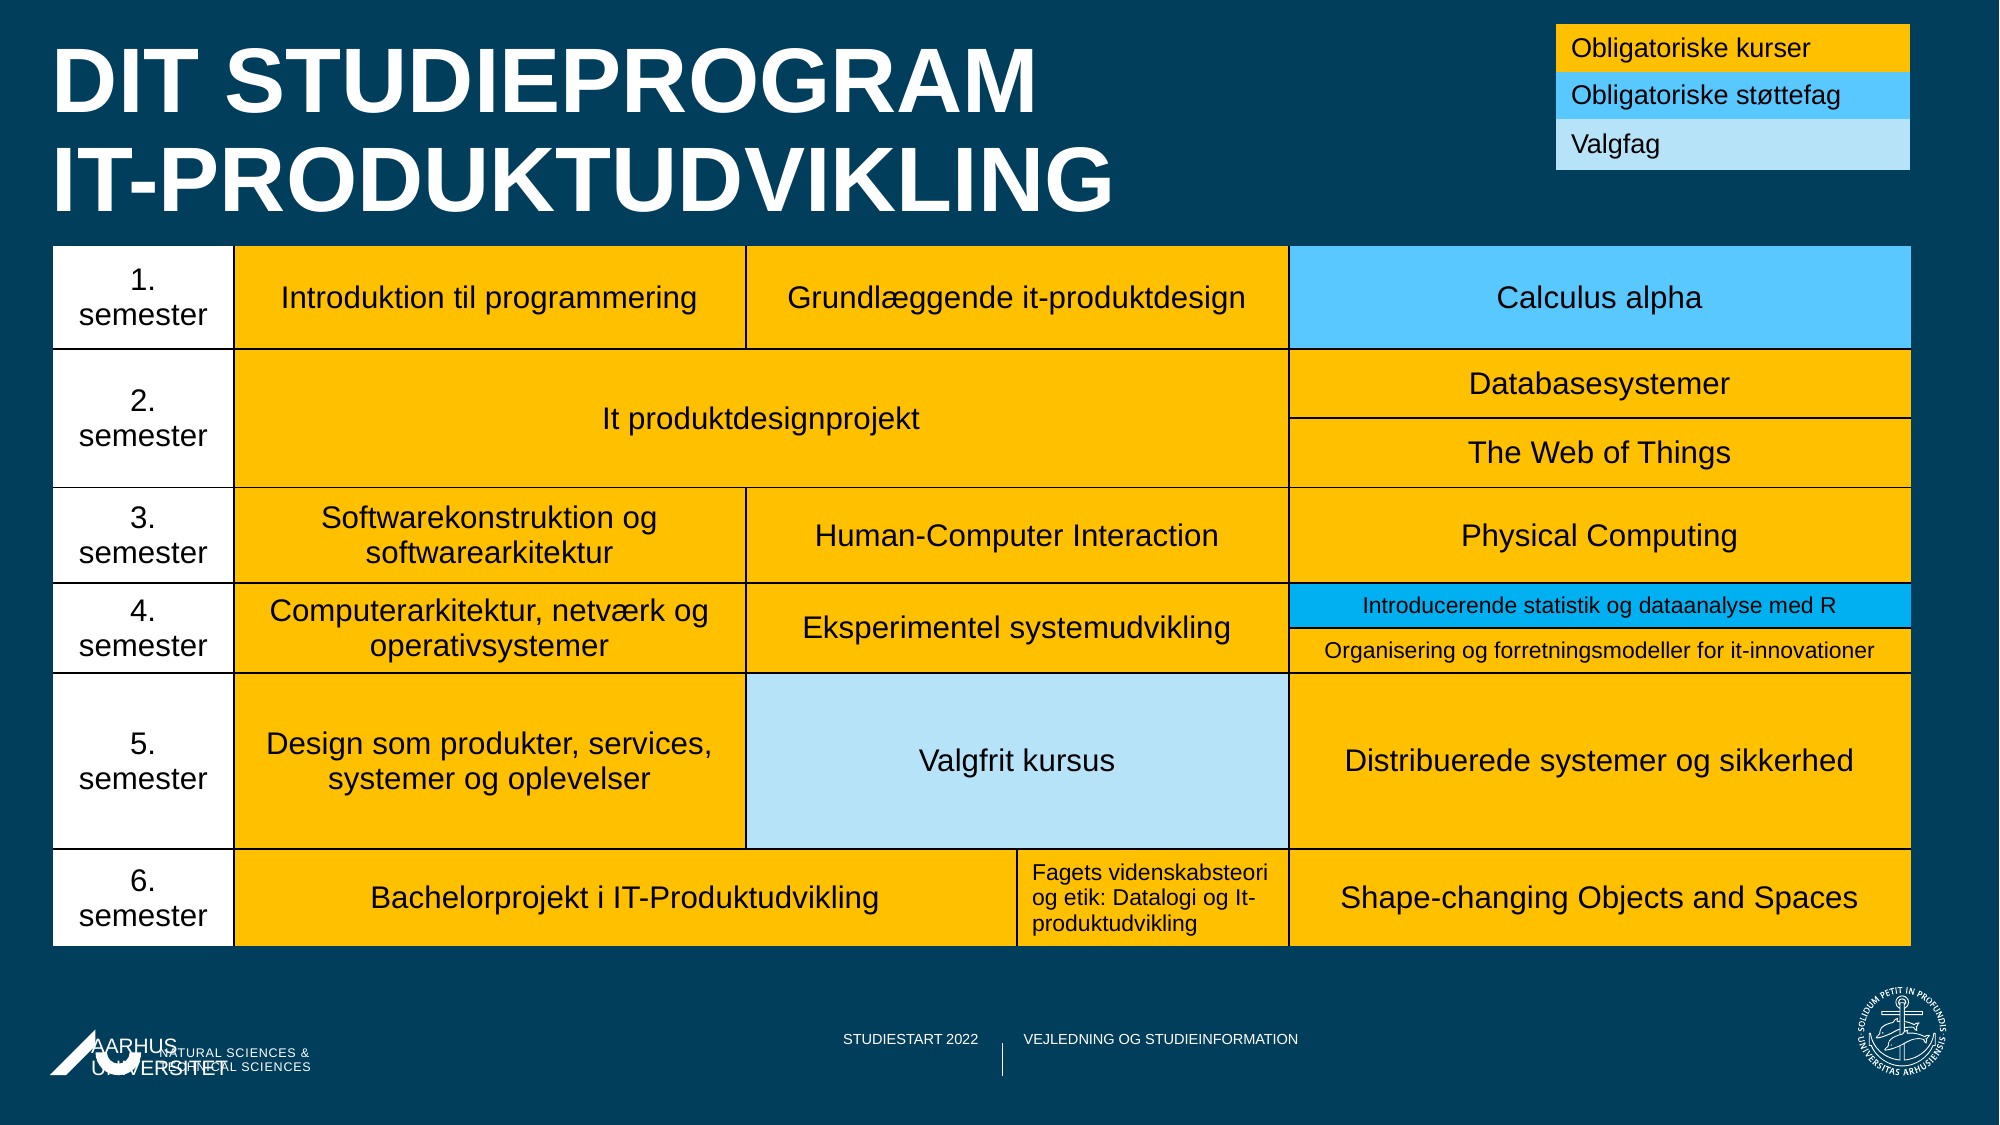

| Obligatoriske kurser |
| --- |
| Obligatoriske støttefag |
| Valgfag |
Dit studieprogram
IT-Produktudvikling
| 1. semester | Introduktion til programmering | Grundlæggende it-produktdesign |  | Calculus alpha |
| --- | --- | --- | --- | --- |
| 2. semester | It produktdesignprojekt | Databasesystemer |  | Databasesystemer |
|  |  |  |  | The Web of Things |
| 3. semester | Softwarekonstruktion og softwarearkitektur | Human-Computer Interaction |  | Physical Computing |
| 4. semester | Computerarkitektur, netværk og operativsystemer | Eksperimentel systemudvikling |  | Introducerende statistik og dataanalyse med R |
|  |  |  |  | Organisering og forretningsmodeller for it-innovationer |
| 5. semester | Design som produkter, services, systemer og oplevelser | Valgfrit kursus |  | Distribuerede systemer og sikkerhed |
| 6. semester | Bachelorprojekt i IT-Produktudvikling |  | Fagets videnskabsteori og etik: Datalogi og It-produktudvikling | Shape-changing Objects and Spaces |